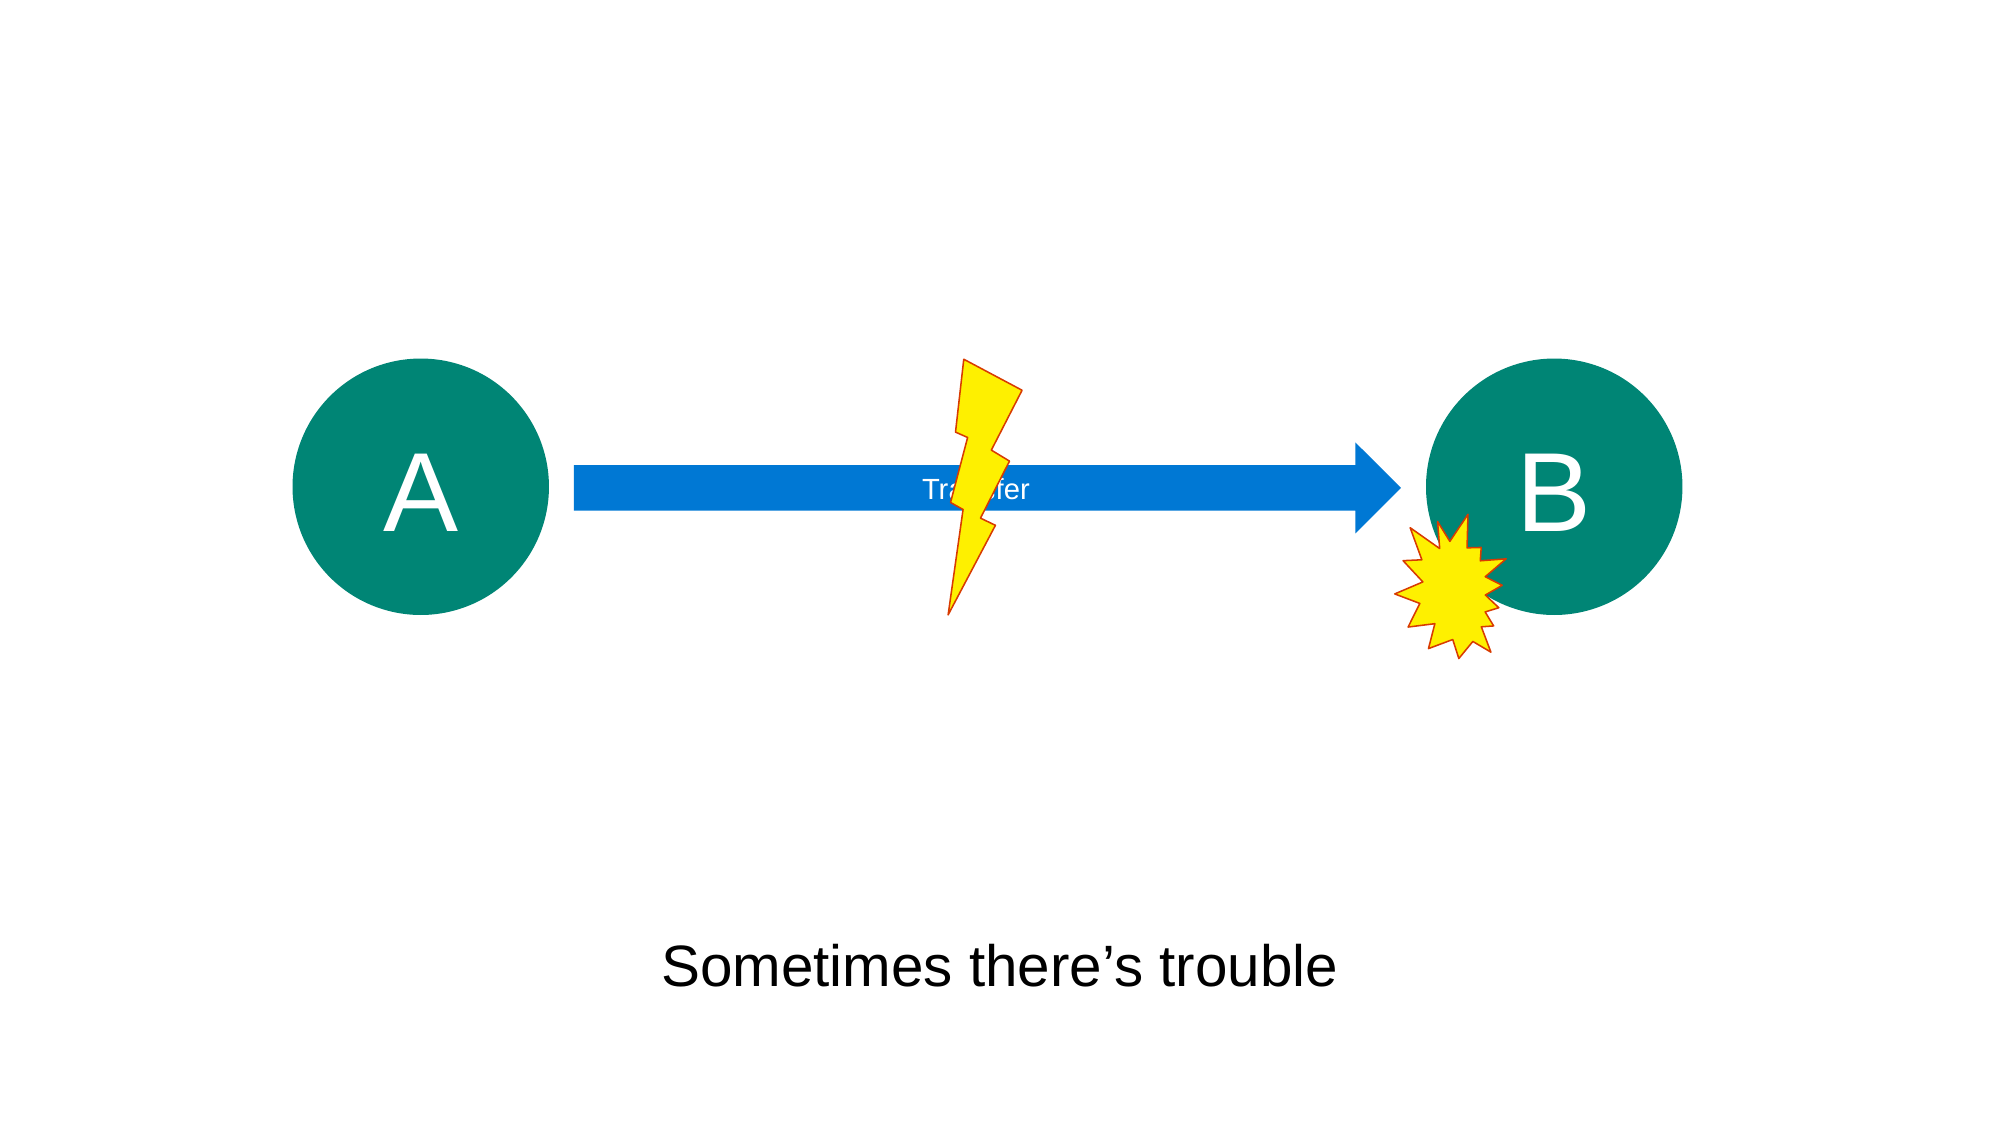

#
A
B

Transfer

Sometimes there’s trouble